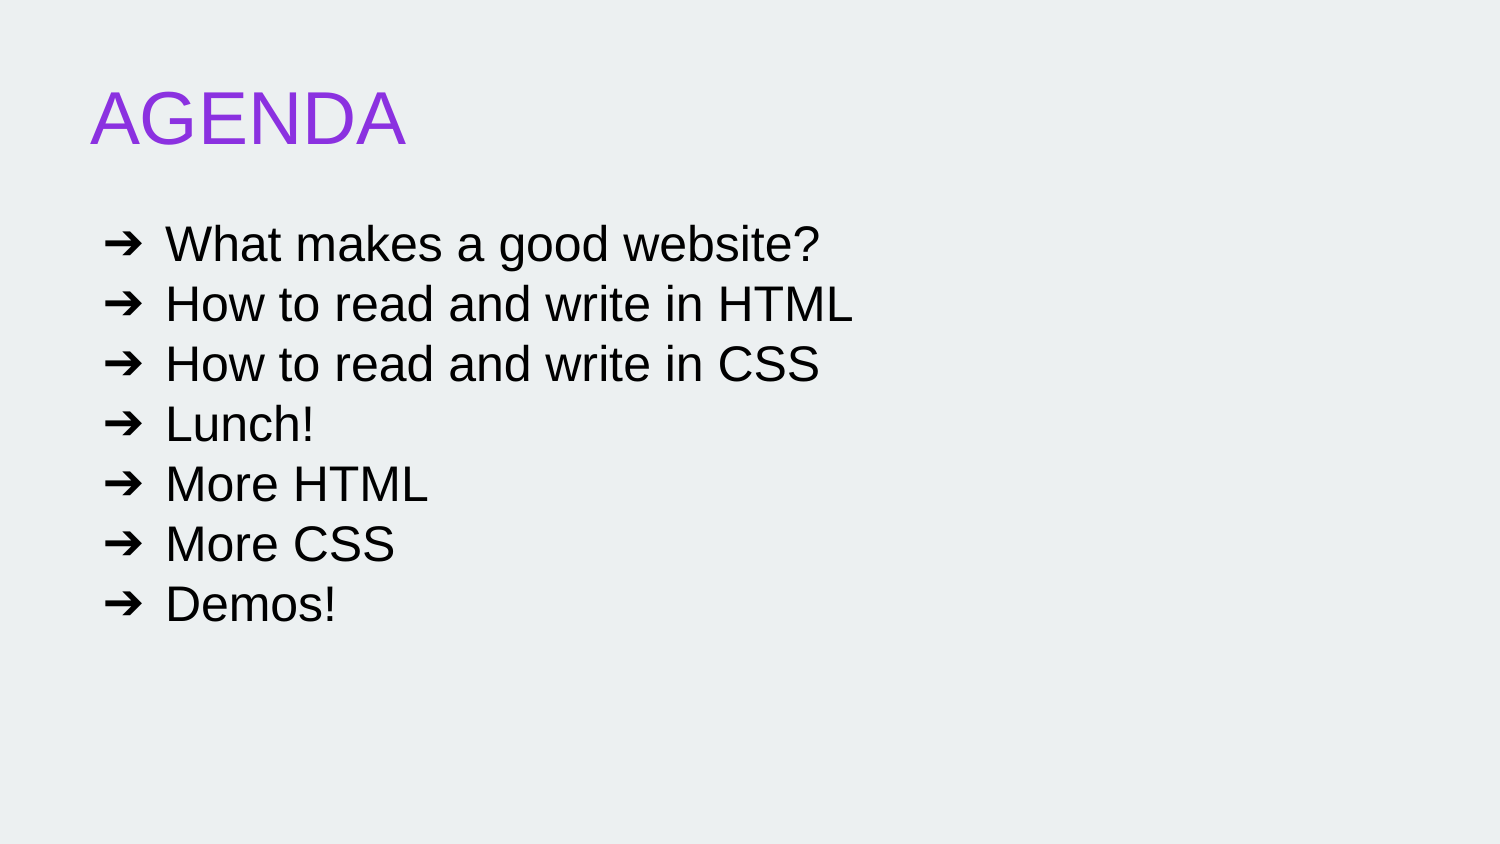

# AGENDA
What makes a good website?
How to read and write in HTML
How to read and write in CSS
Lunch!
More HTML
More CSS
Demos!